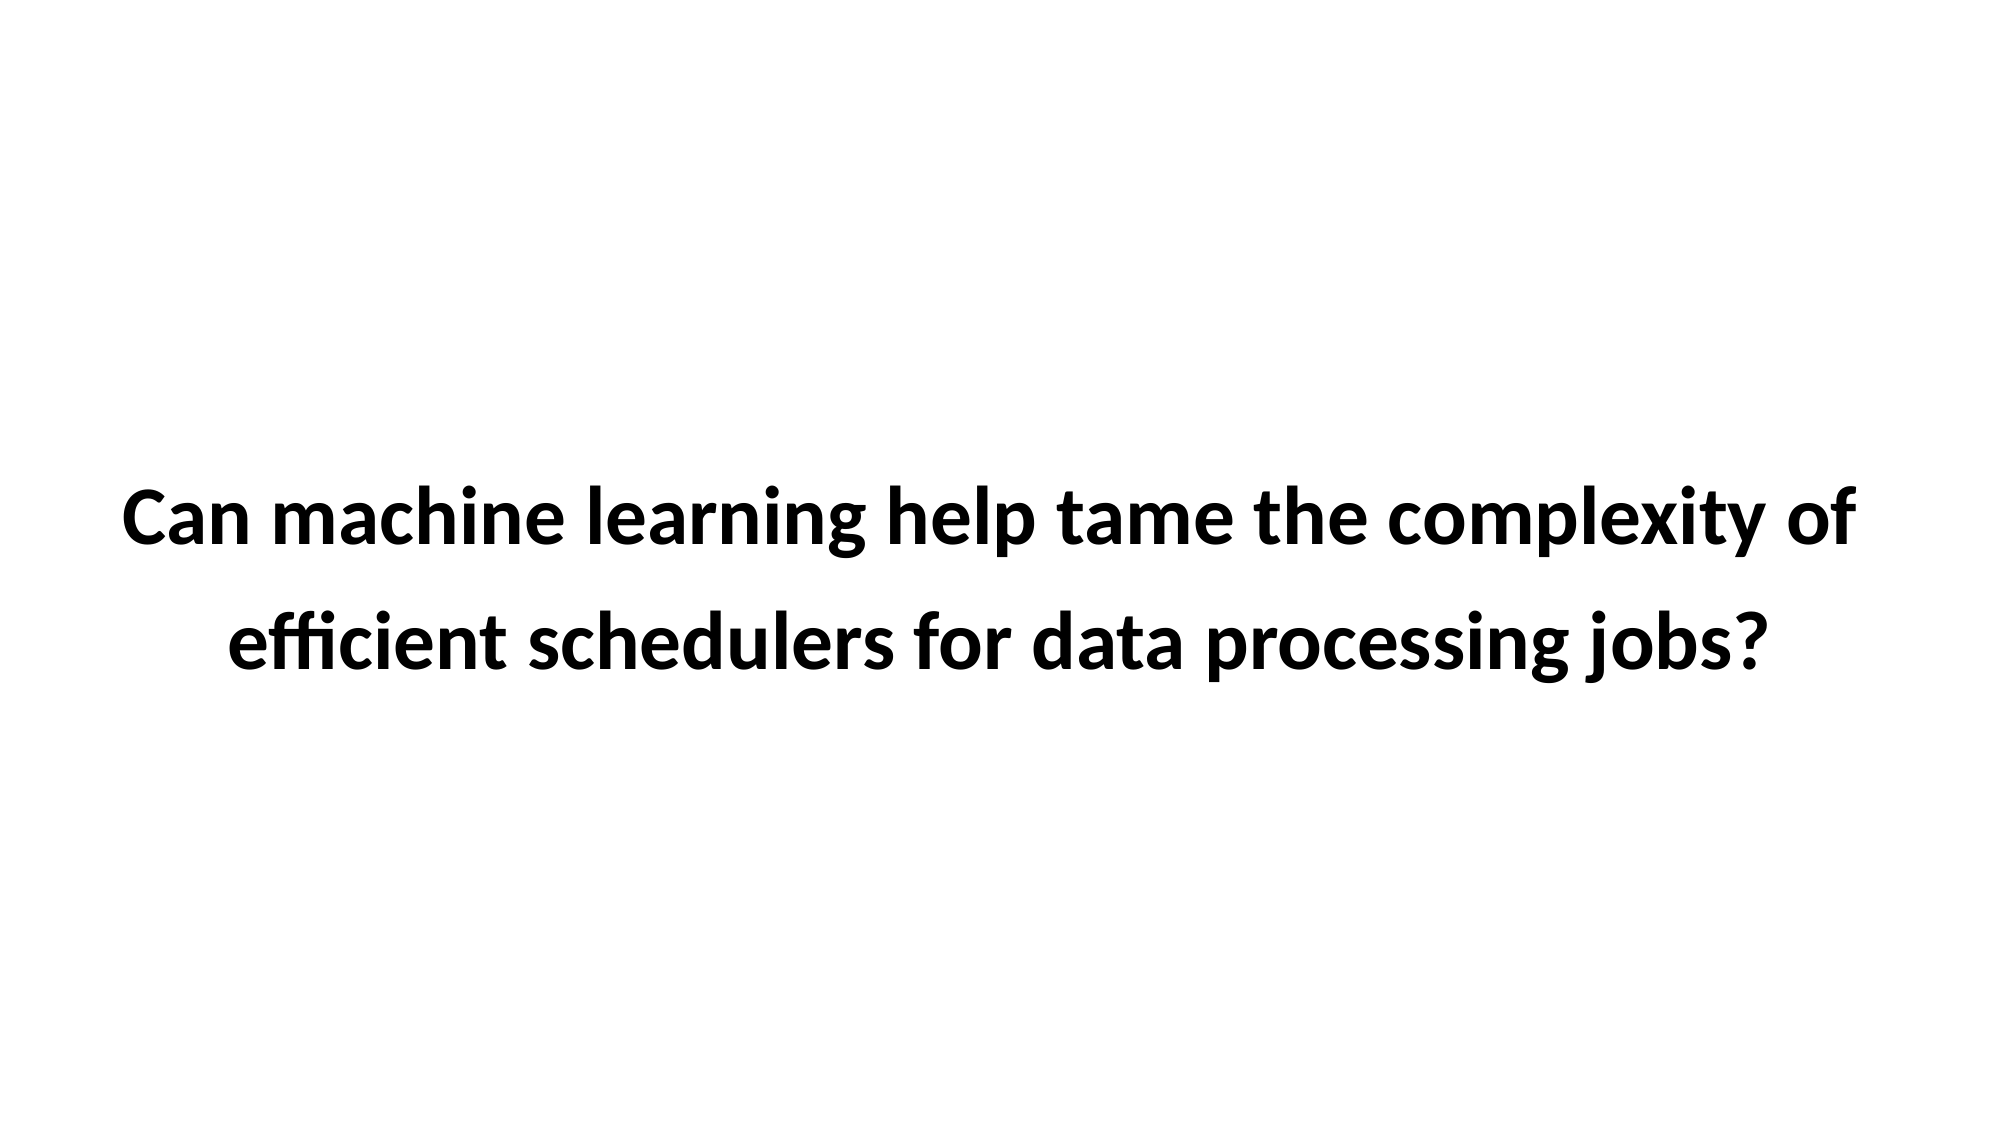

Can machine learning help tame the complexity of

efficient schedulers for data processing jobs?